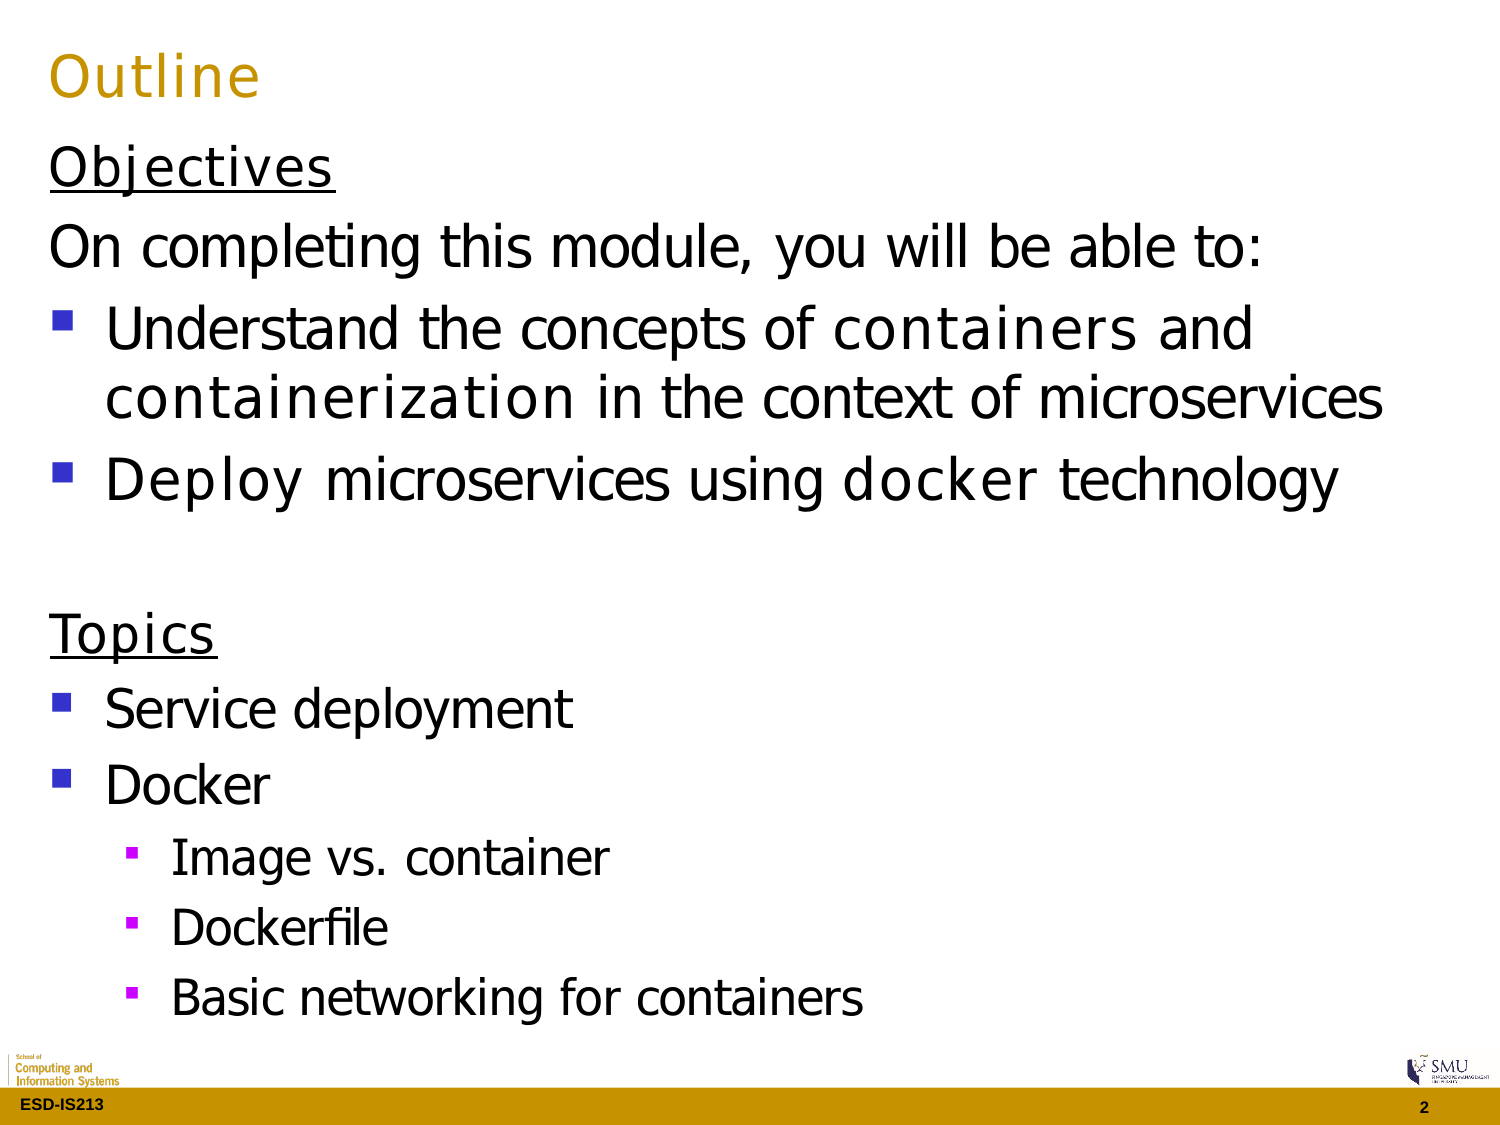

# Outline
Objectives
On completing this module, you will be able to:
Understand the concepts of containers and containerization in the context of microservices
Deploy microservices using docker technology

Topics
Service deployment
Docker
Image vs. container
Dockerfile
Basic networking for containers

2